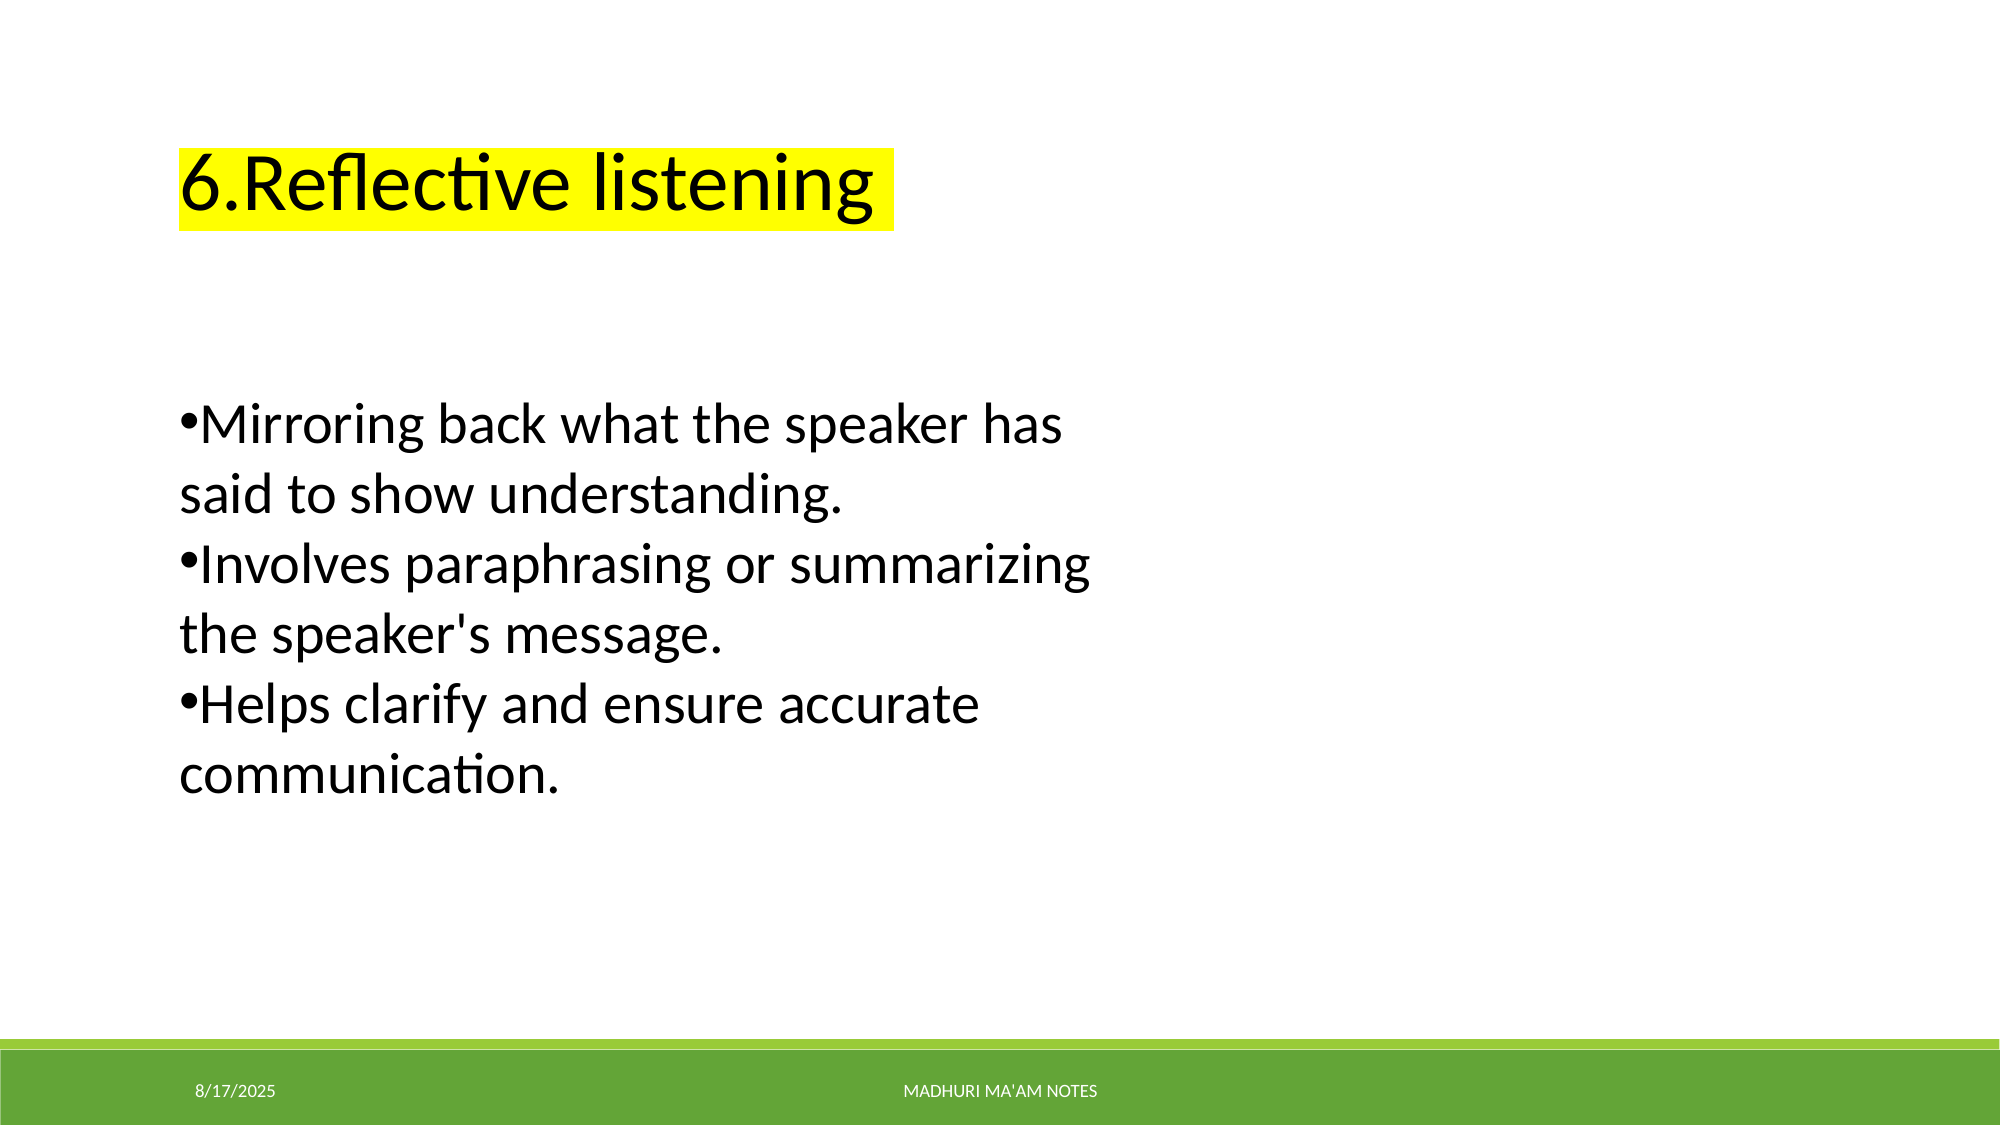

6.Reflective listening

Mirroring back what the speaker has said to show understanding.
Involves paraphrasing or summarizing the speaker's message.
Helps clarify and ensure accurate communication.
8/17/2025
Madhuri Ma'am Notes